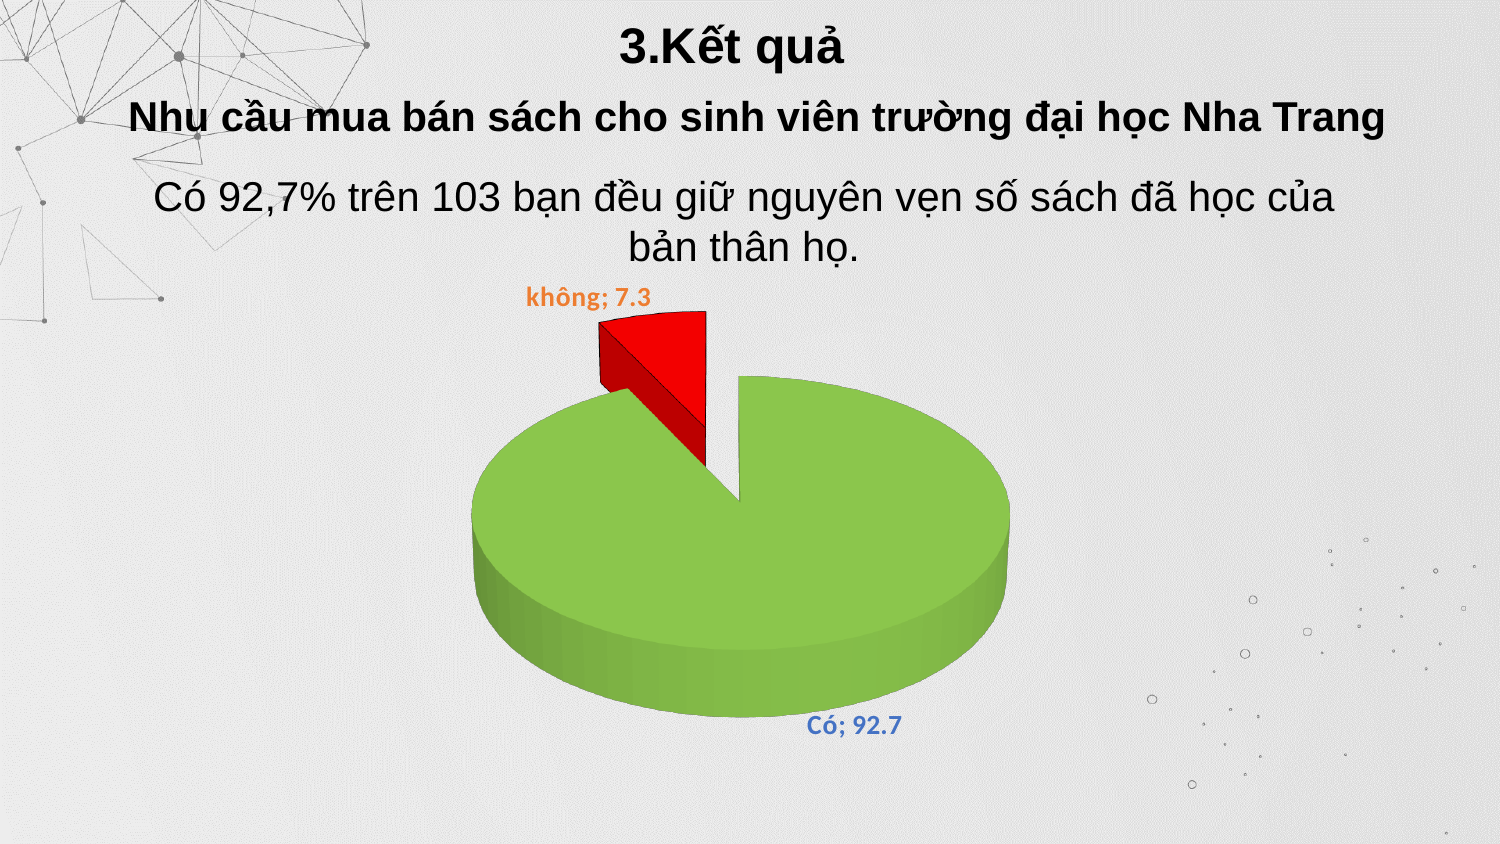

3.Kết quả
Nhu cầu mua bán sách cho sinh viên trường đại học Nha Trang
Có 92,7% trên 103 bạn đều giữ nguyên vẹn số sách đã học của bản thân họ.

[unsupported chart]